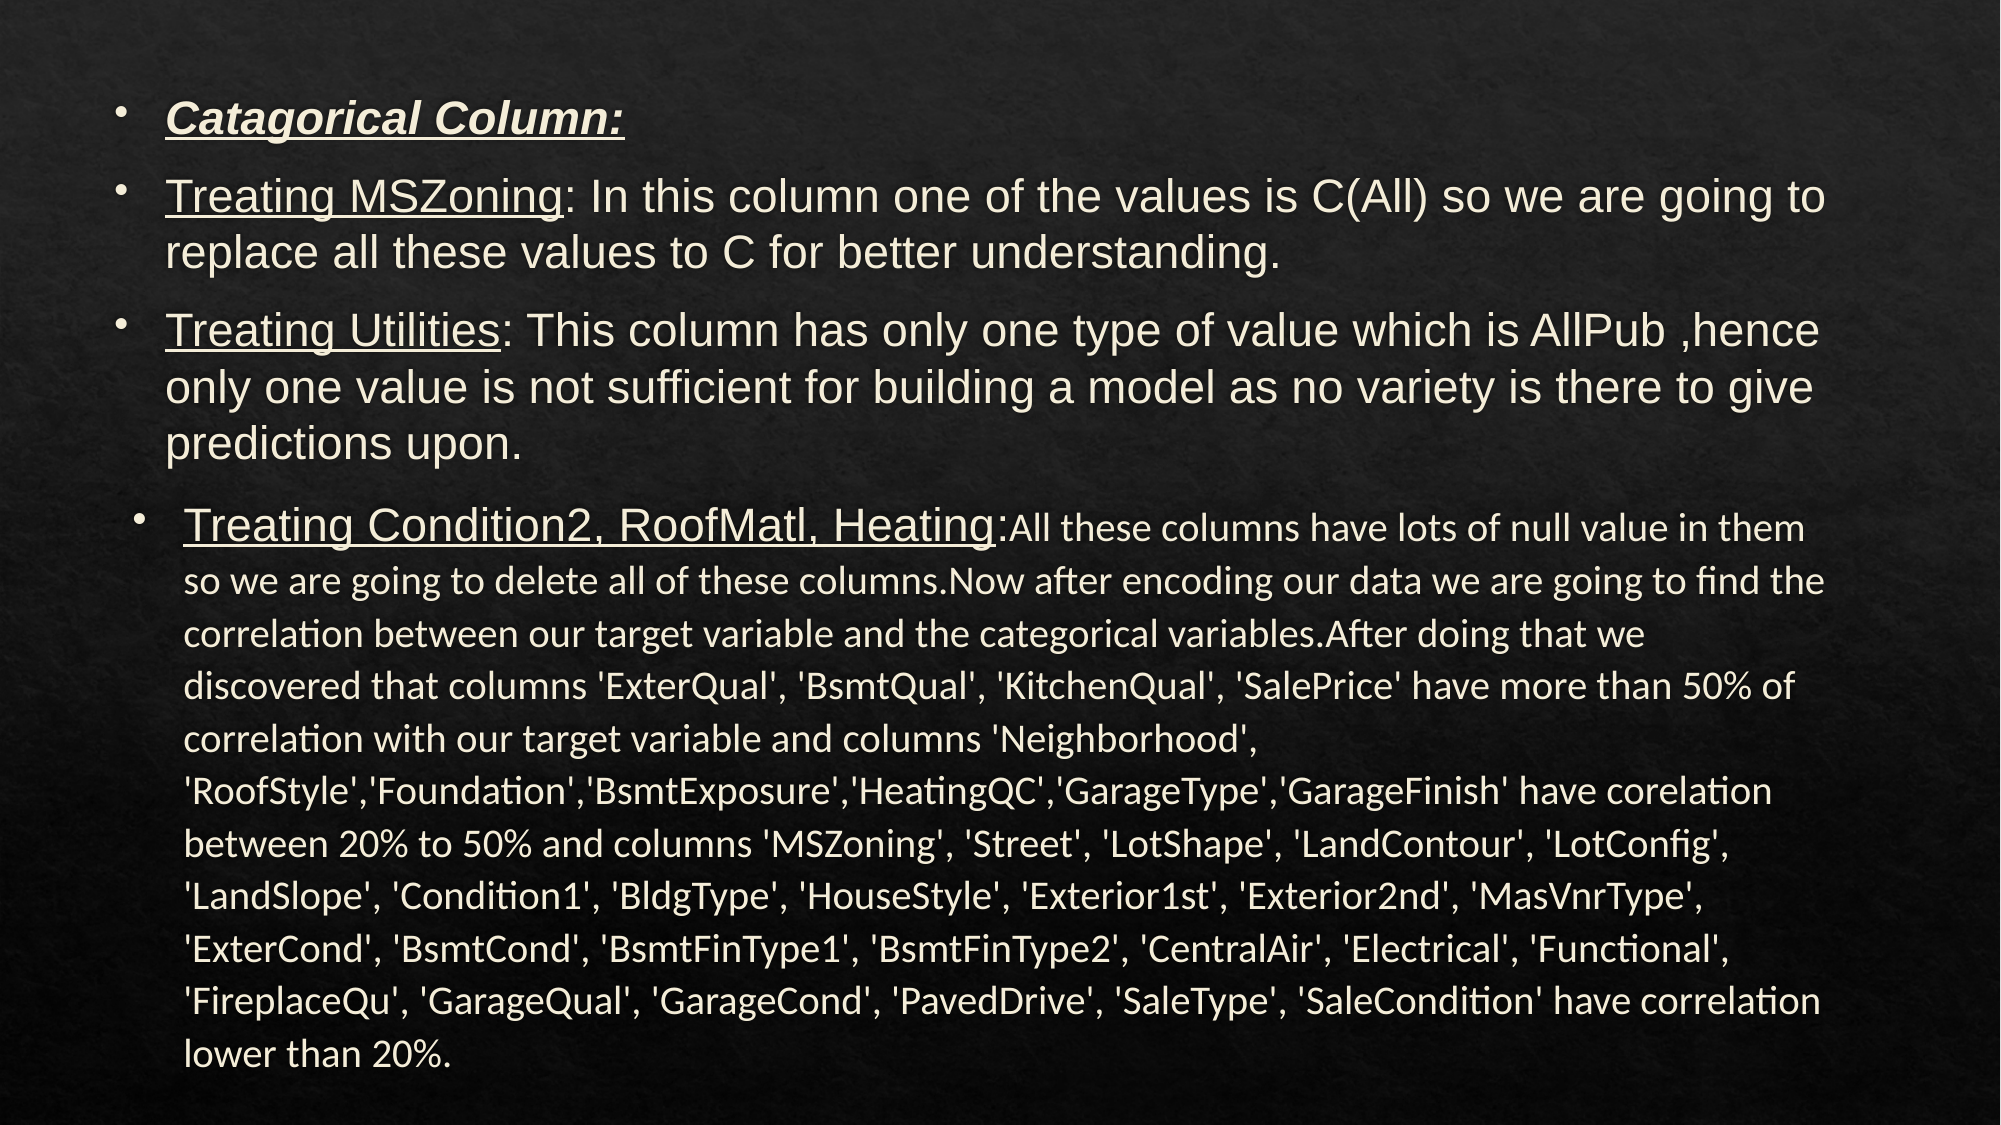

Catagorical Column:
Treating MSZoning: In this column one of the values is C(All) so we are going to replace all these values to C for better understanding.
Treating Utilities: This column has only one type of value which is AllPub ,hence only one value is not sufficient for building a model as no variety is there to give predictions upon.
Treating Condition2, RoofMatl, Heating:All these columns have lots of null value in them so we are going to delete all of these columns.Now after encoding our data we are going to find the correlation between our target variable and the categorical variables.After doing that we discovered that columns 'ExterQual', 'BsmtQual', 'KitchenQual', 'SalePrice' have more than 50% of correlation with our target variable and columns 'Neighborhood', 'RoofStyle','Foundation','BsmtExposure','HeatingQC','GarageType','GarageFinish' have corelation between 20% to 50% and columns 'MSZoning', 'Street', 'LotShape', 'LandContour', 'LotConfig', 'LandSlope', 'Condition1', 'BldgType', 'HouseStyle', 'Exterior1st', 'Exterior2nd', 'MasVnrType', 'ExterCond', 'BsmtCond', 'BsmtFinType1', 'BsmtFinType2', 'CentralAir', 'Electrical', 'Functional', 'FireplaceQu', 'GarageQual', 'GarageCond', 'PavedDrive', 'SaleType', 'SaleCondition' have correlation lower than 20%.